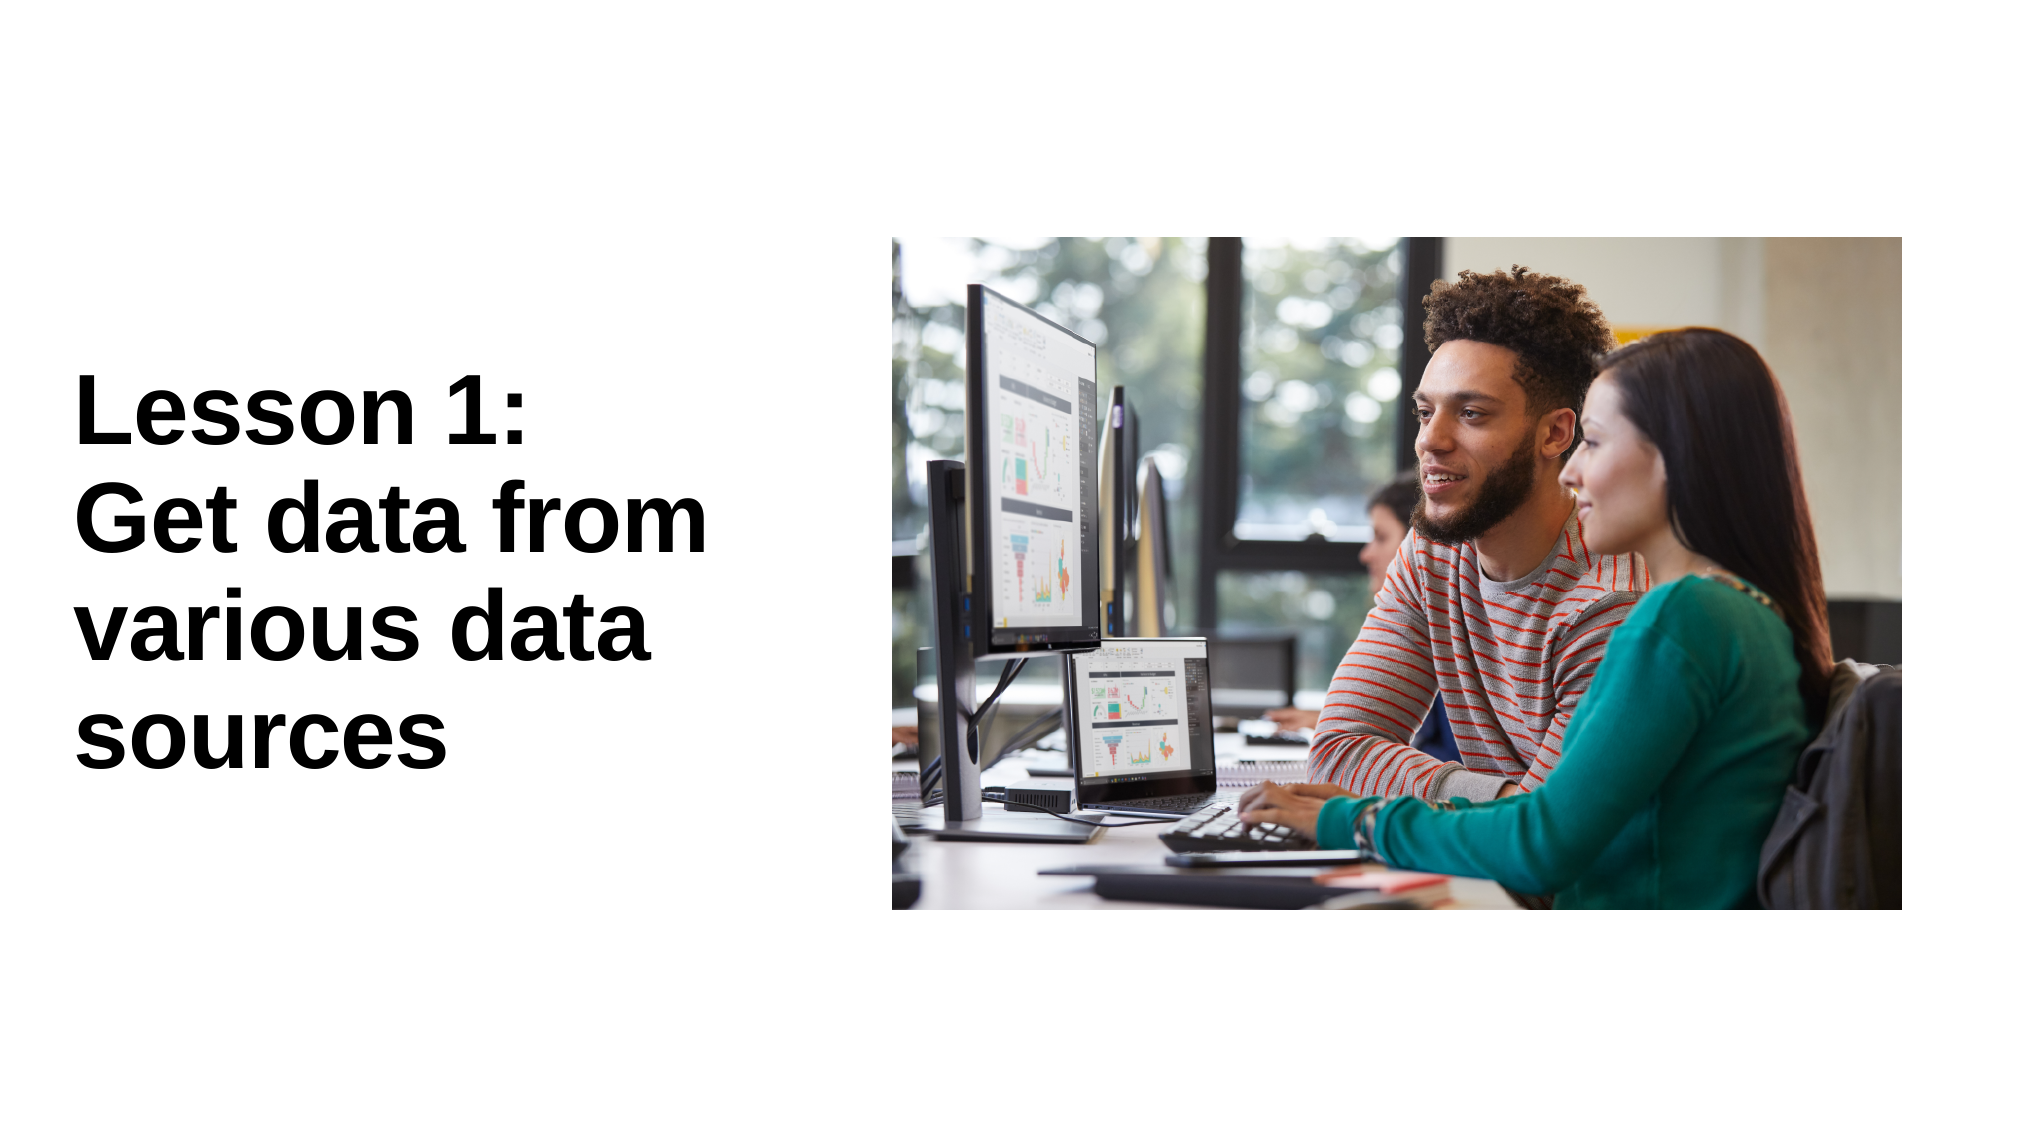

# Lesson 1: Get data from various data sources